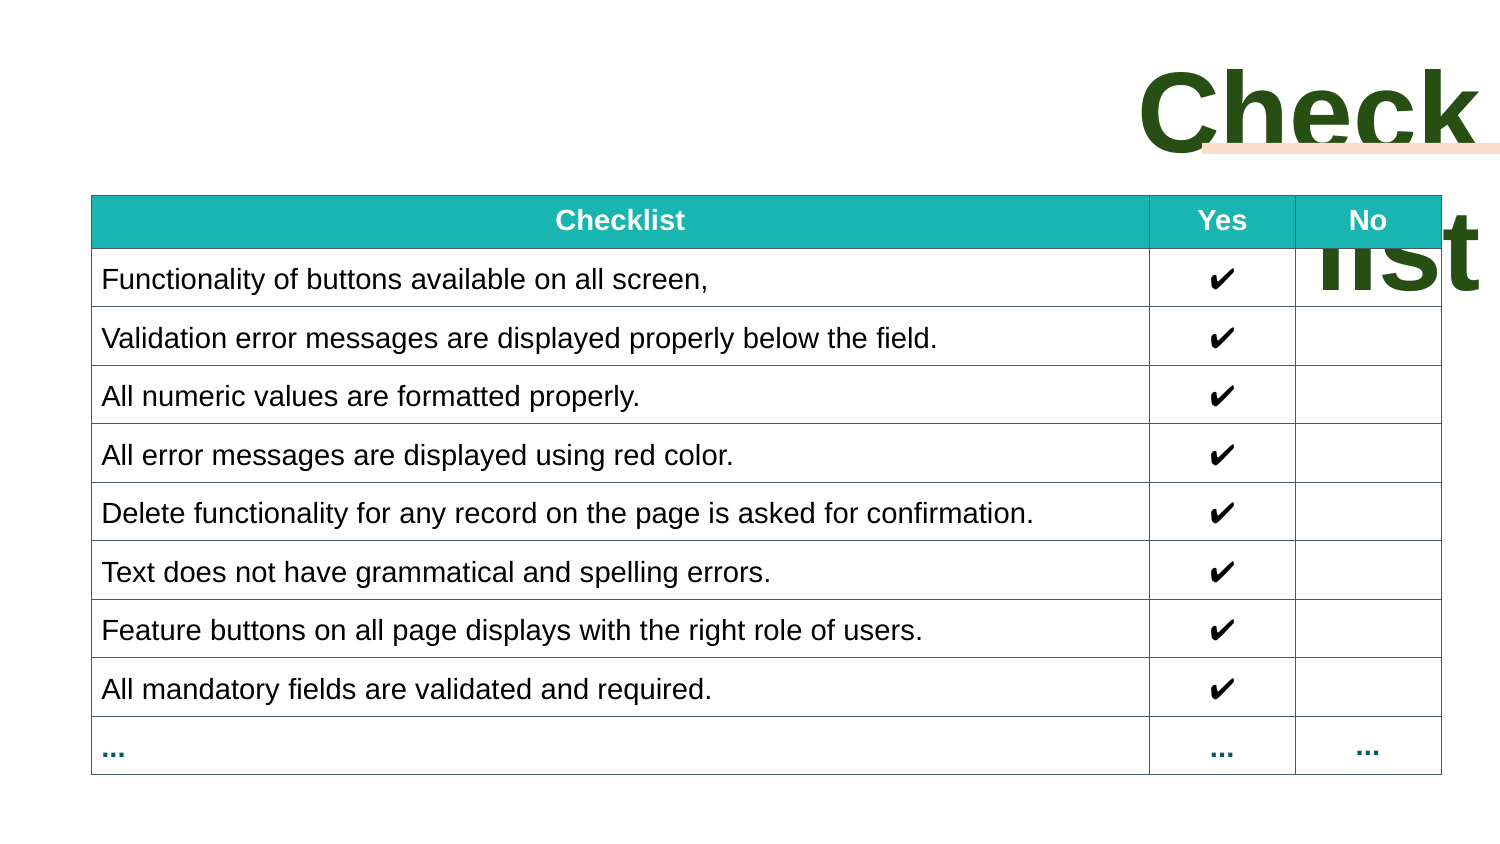

Check list

| Checklist | Yes | No |
| --- | --- | --- |
| Functionality of buttons available on all screen, | ✔ |  |
| Validation error messages are displayed properly below the field. | ✔ |  |
| All numeric values are formatted properly. | ✔ |  |
| All error messages are displayed using red color. | ✔ |  |
| Delete functionality for any record on the page is asked for confirmation. | ✔ |  |
| Text does not have grammatical and spelling errors. | ✔ |  |
| Feature buttons on all page displays with the right role of users. | ✔ |  |
| All mandatory fields are validated and required. | ✔ |  |
| ... | ... | ... |